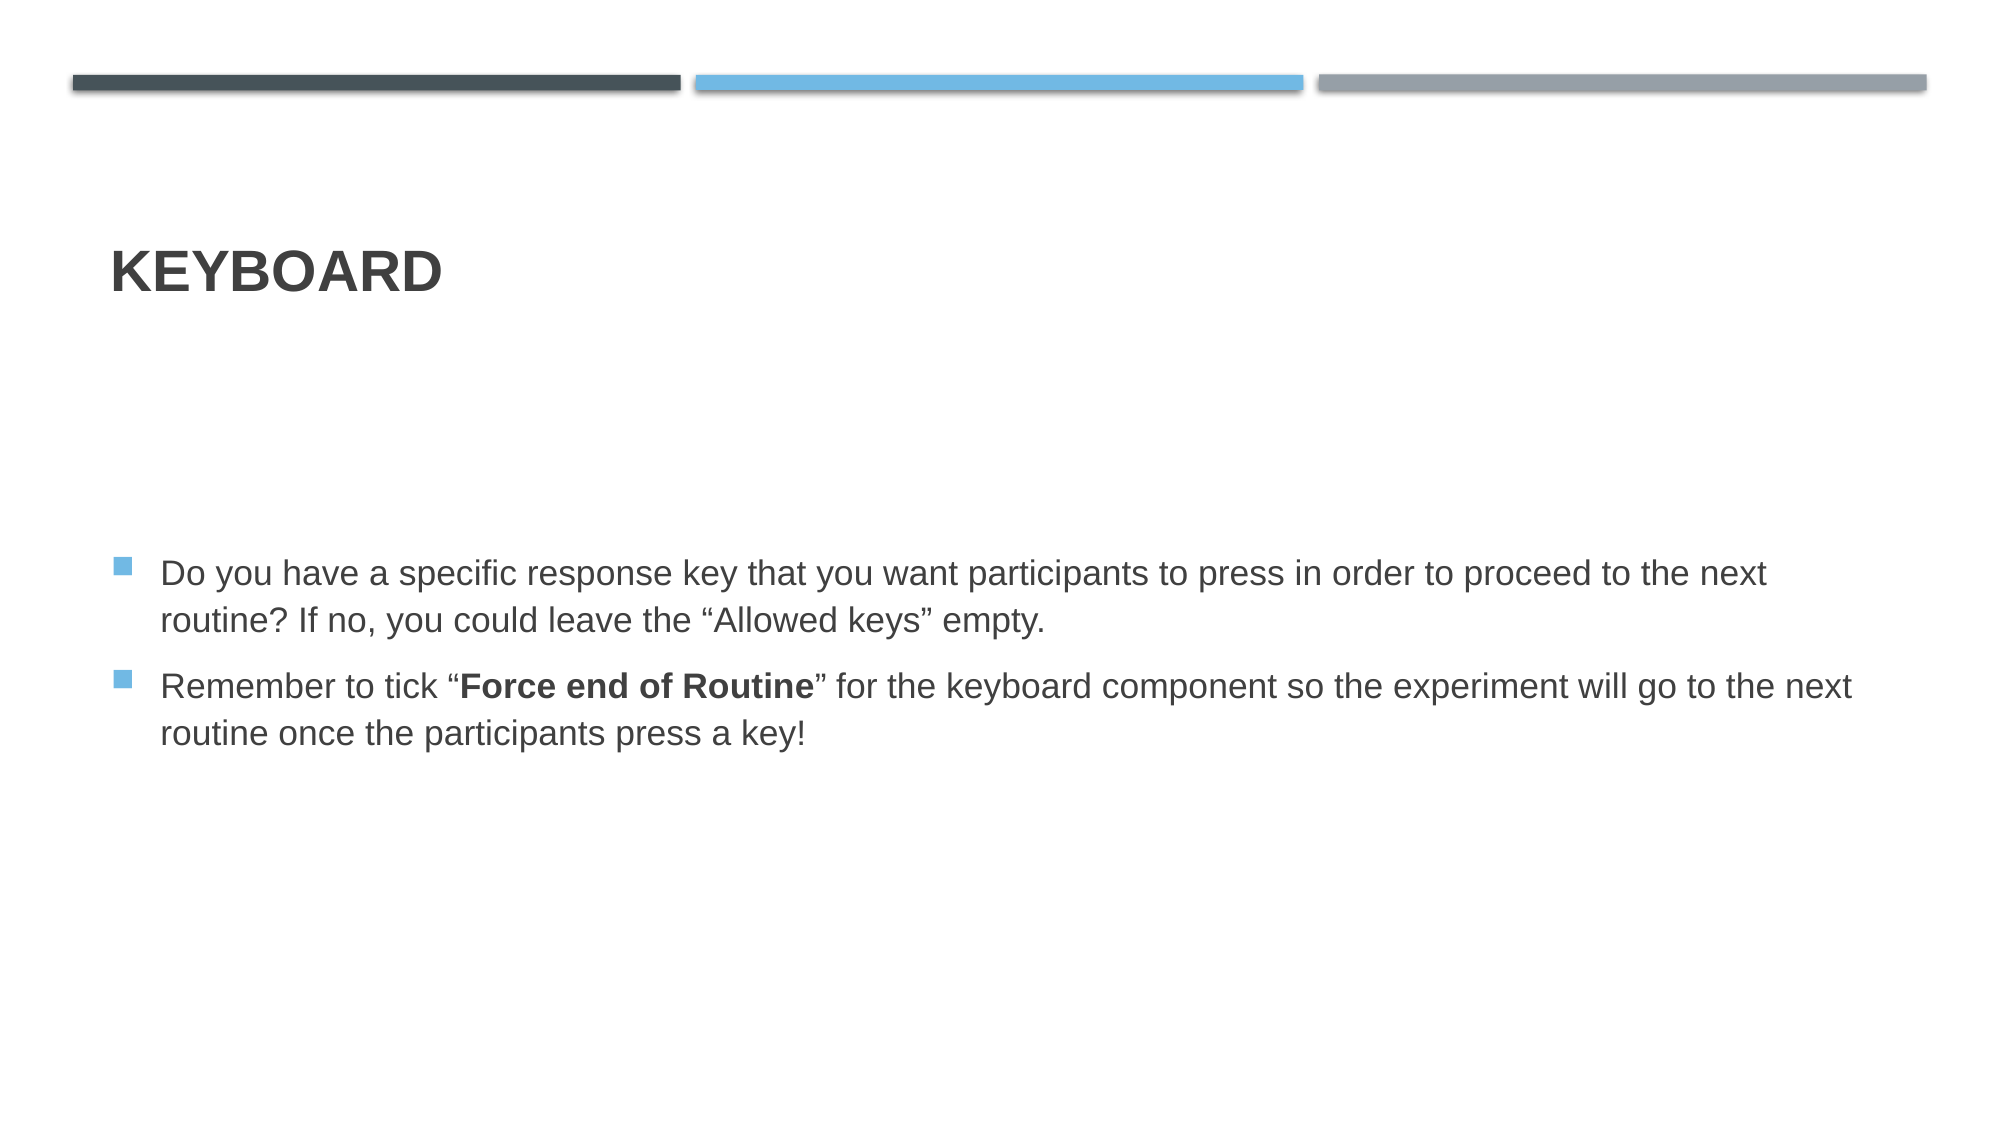

# keyboard
Do you have a specific response key that you want participants to press in order to proceed to the next routine? If no, you could leave the “Allowed keys” empty.
Remember to tick “Force end of Routine” for the keyboard component so the experiment will go to the next routine once the participants press a key!